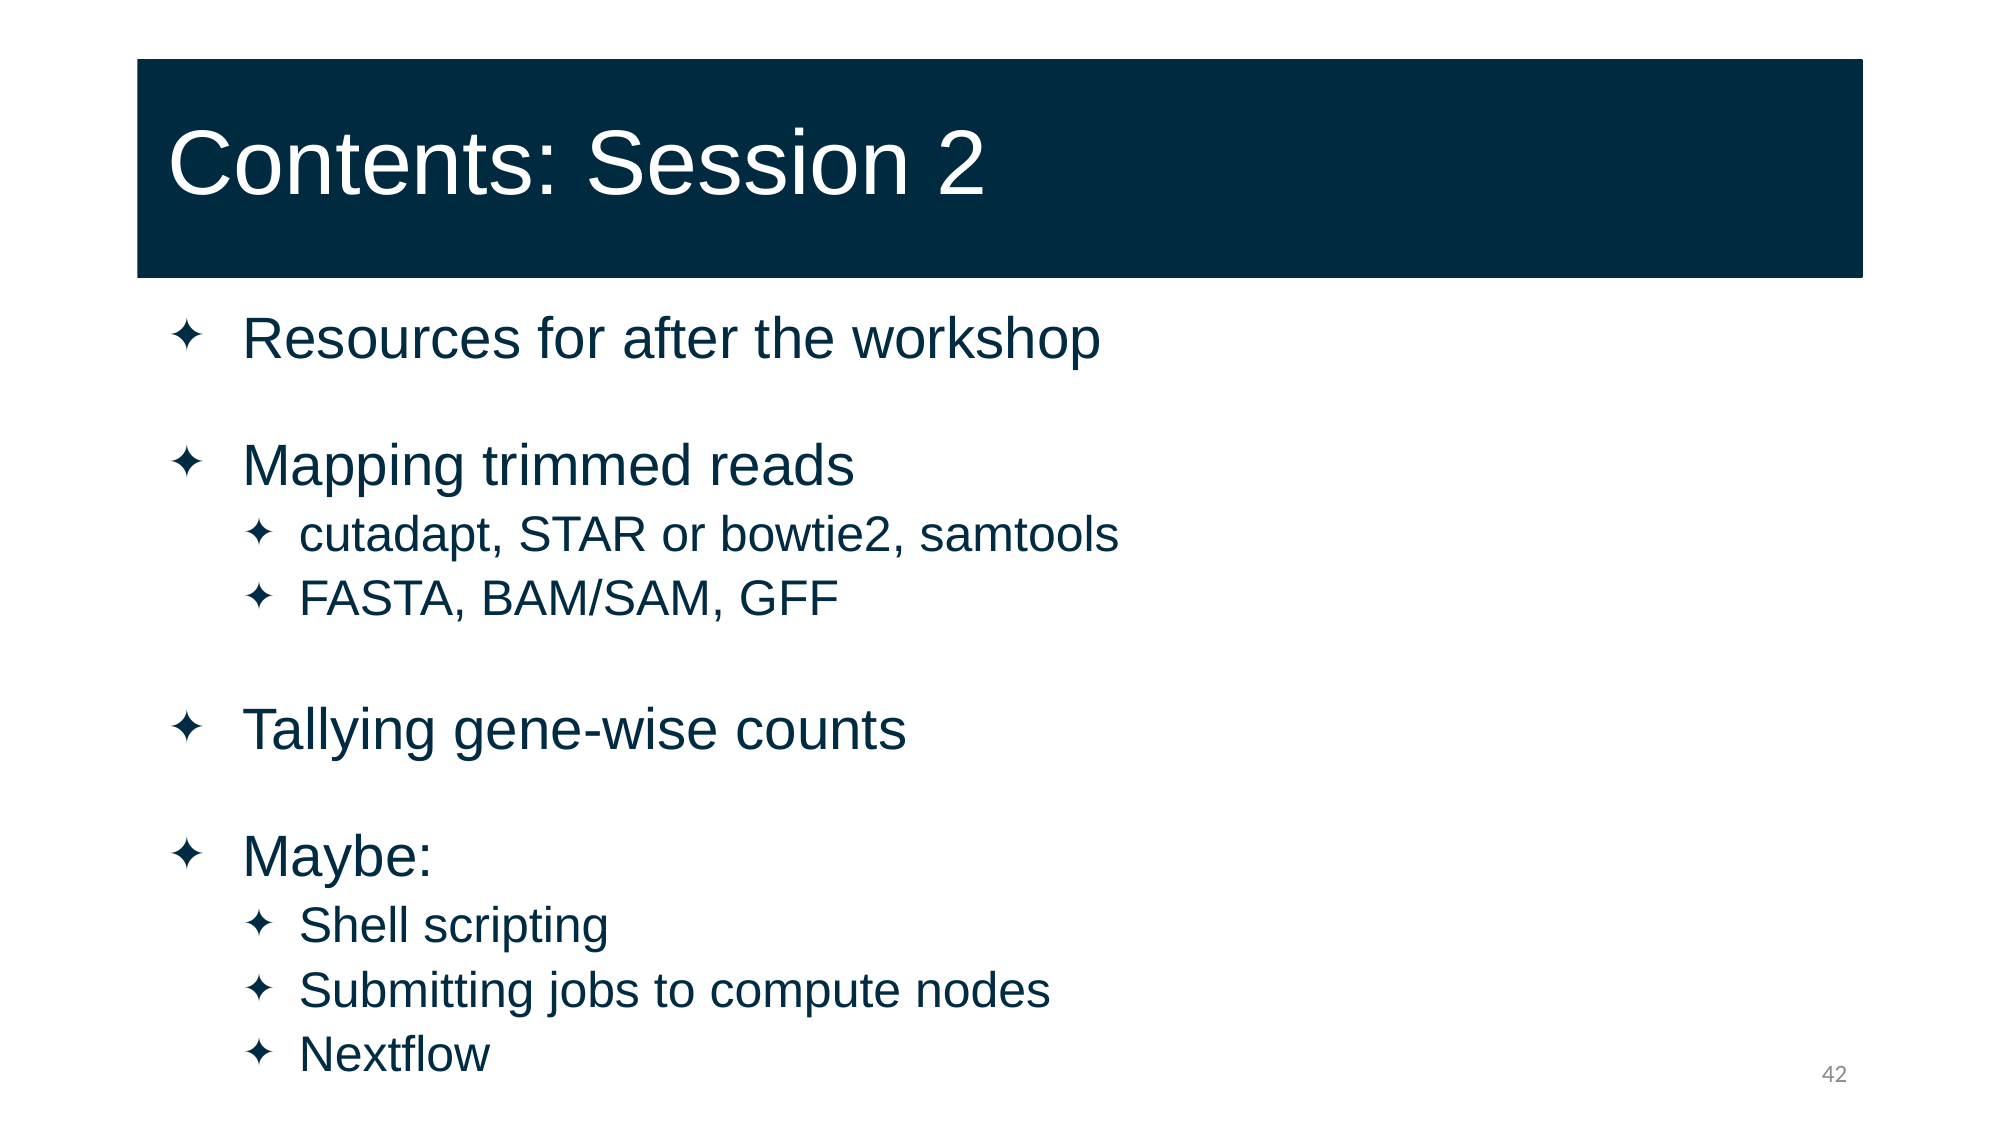

# Contents: Session 2
Resources for after the workshop

Mapping trimmed reads
cutadapt, STAR or bowtie2, samtools
FASTA, BAM/SAM, GFF

Tallying gene-wise counts

Maybe:
Shell scripting
Submitting jobs to compute nodes
Nextflow

42